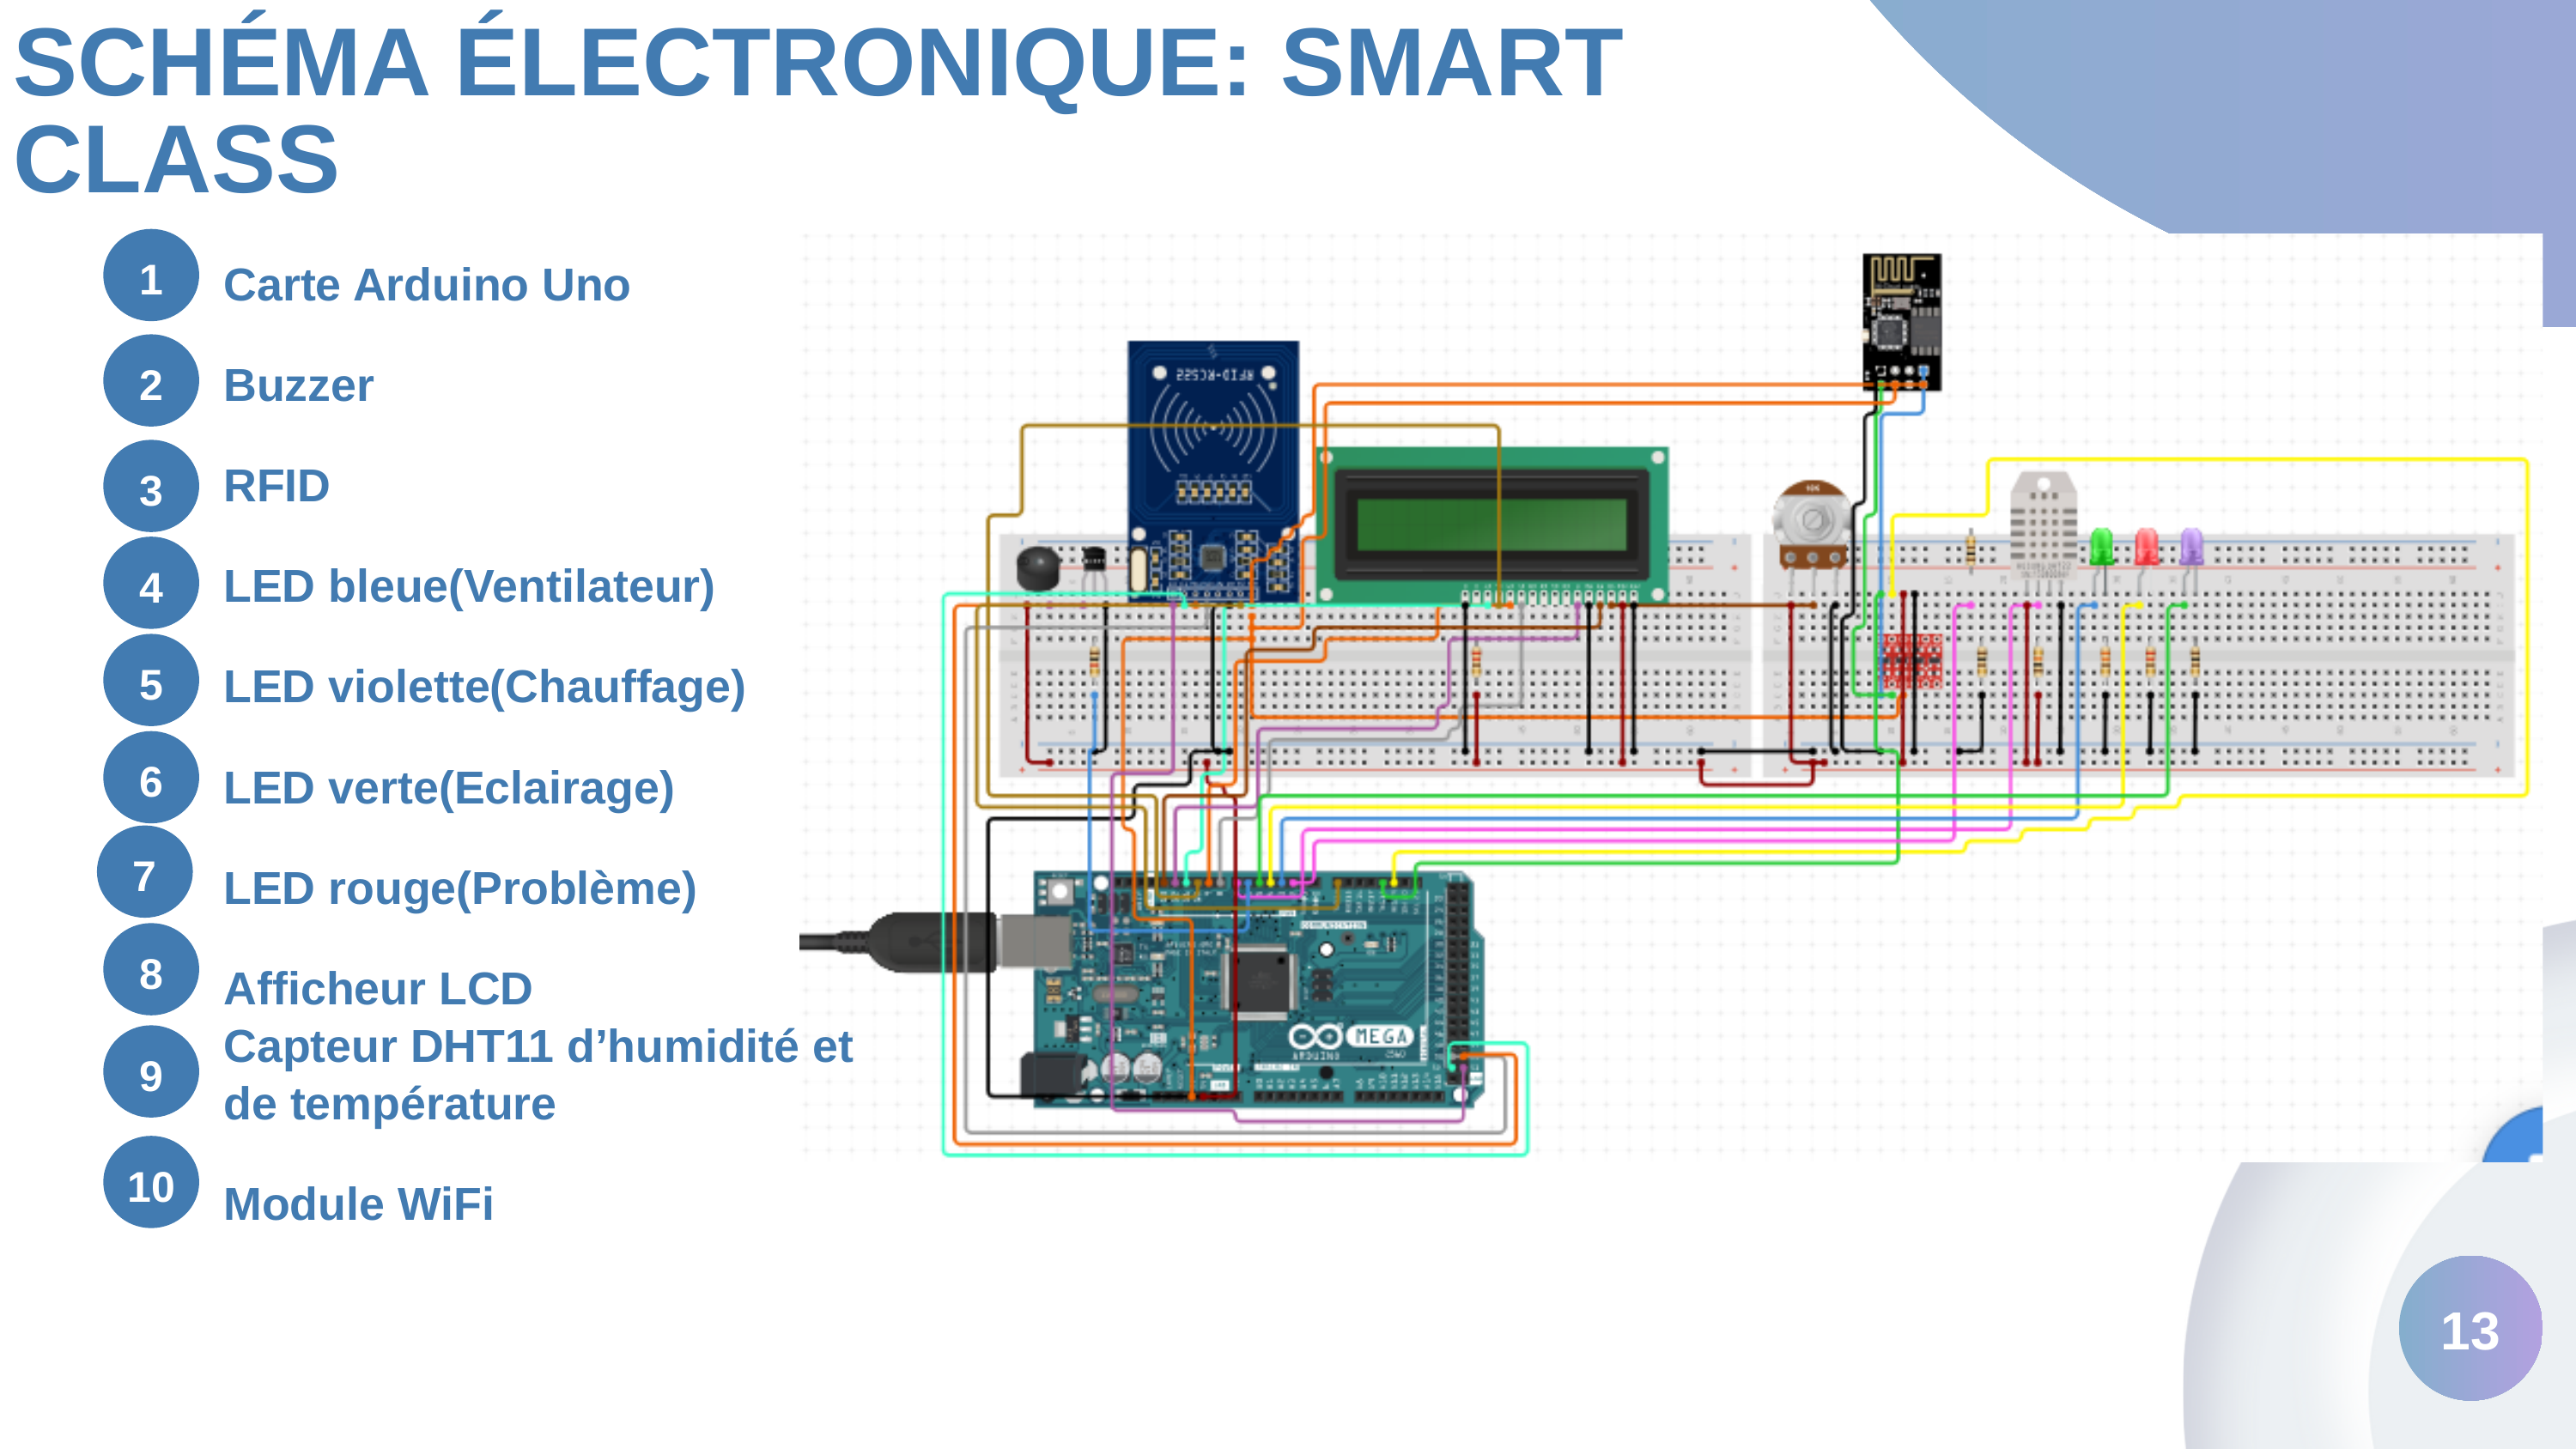

SCHÉMA ÉLECTRONIQUE: SMART CLASS
Carte Arduino Uno
Buzzer
RFID
LED bleue(Ventilateur)
LED violette(Chauffage)
LED verte(Eclairage)
LED rouge(Problème)
Afficheur LCD
Capteur DHT11 d’humidité et de température
Module WiFi

1

2

3

4

5

6

7

8

9

10

13